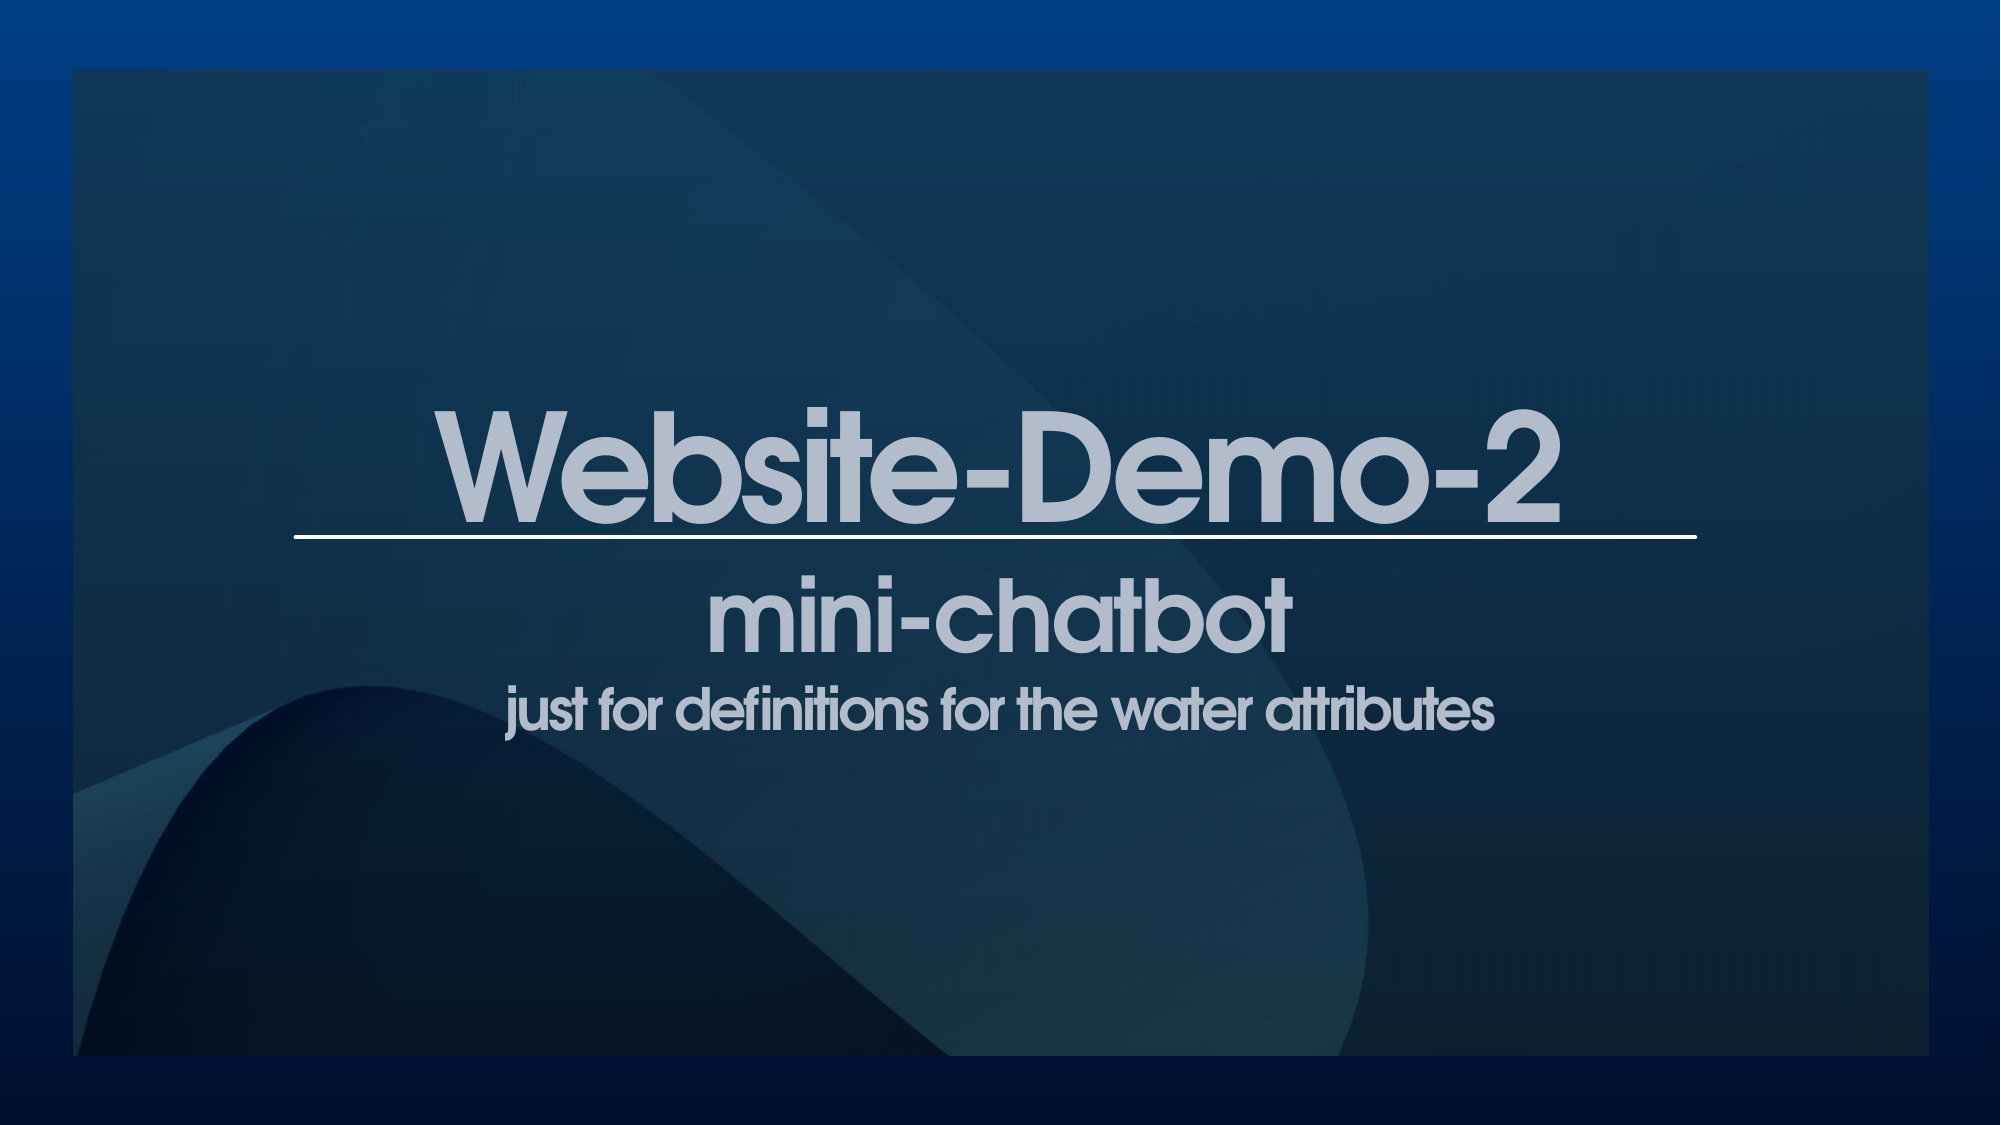

# Website-Demo-2 mini-chatbot just for definitions for the water attributes